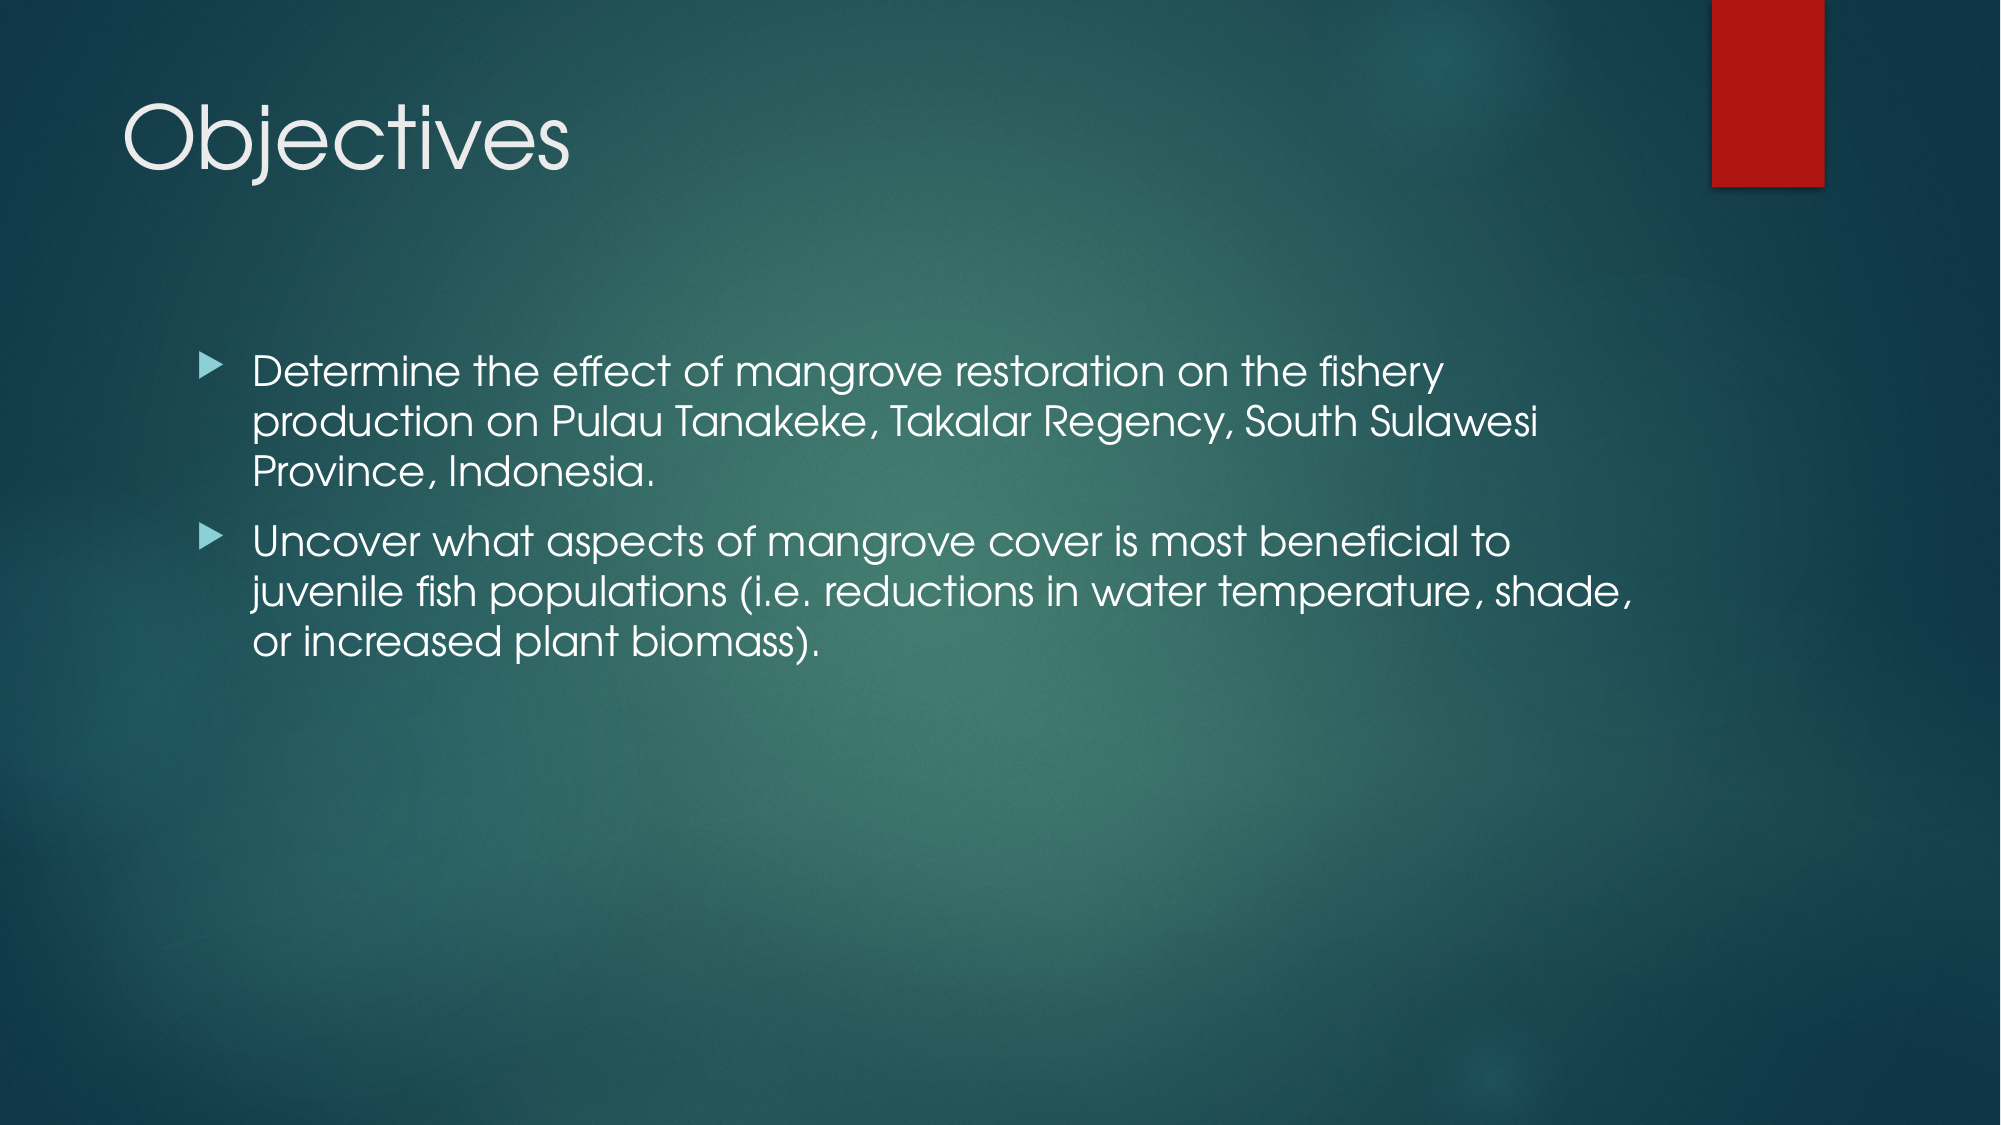

# Objectives
Determine the effect of mangrove restoration on the fishery production on Pulau Tanakeke, Takalar Regency, South Sulawesi Province, Indonesia.
Uncover what aspects of mangrove cover is most beneficial to juvenile fish populations (i.e. reductions in water temperature, shade, or increased plant biomass).